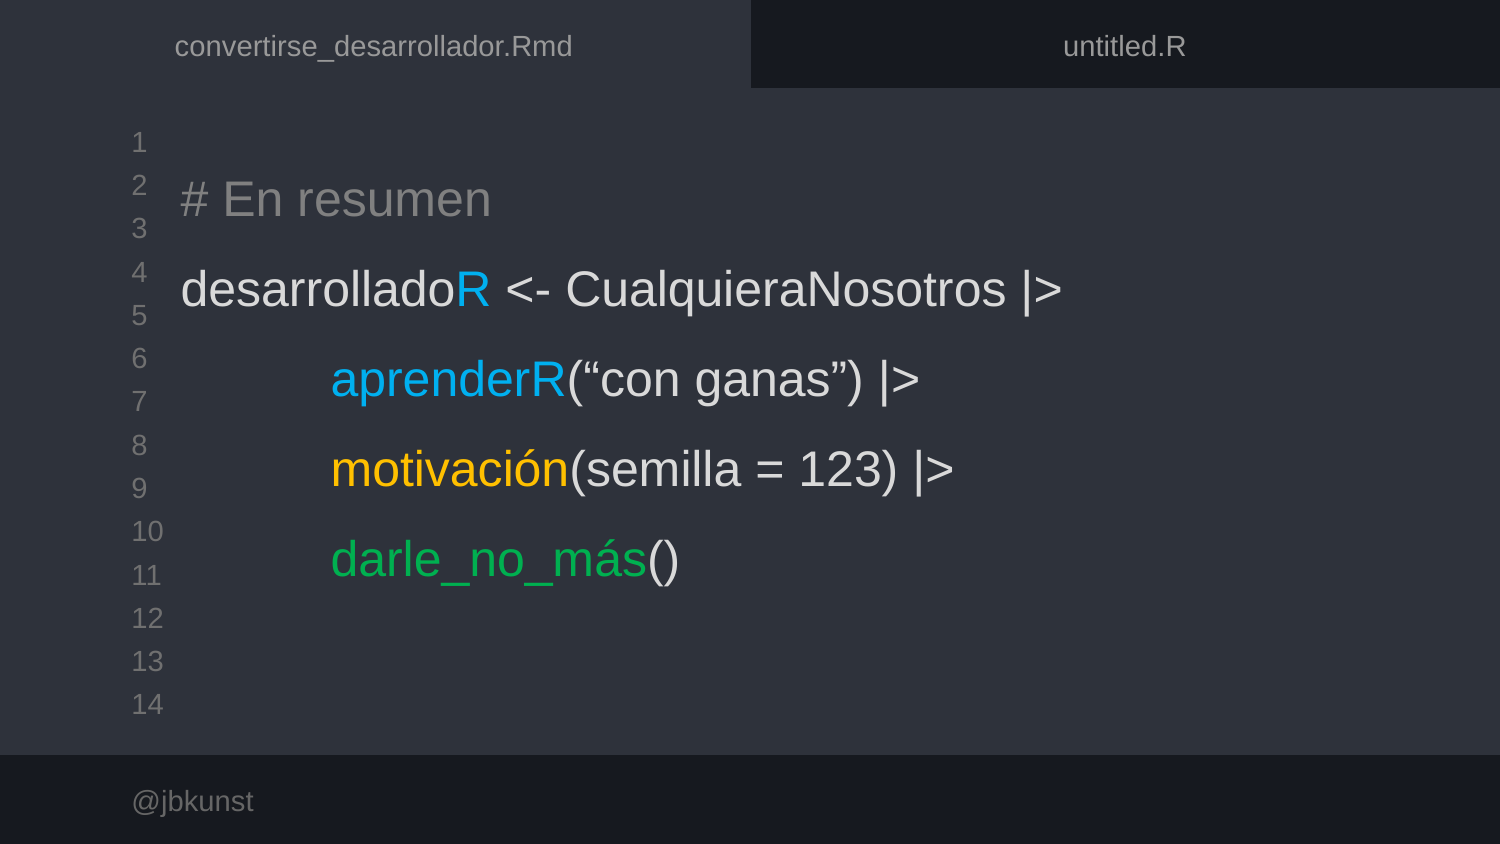

convertirse_desarrollador.Rmd
untitled.R

# En resumen
desarrolladoR <- CualquieraNosotros |>
	aprenderR(“con ganas”) |>
 	motivación(semilla = 123) |>
	darle_no_más()

@jbkunst